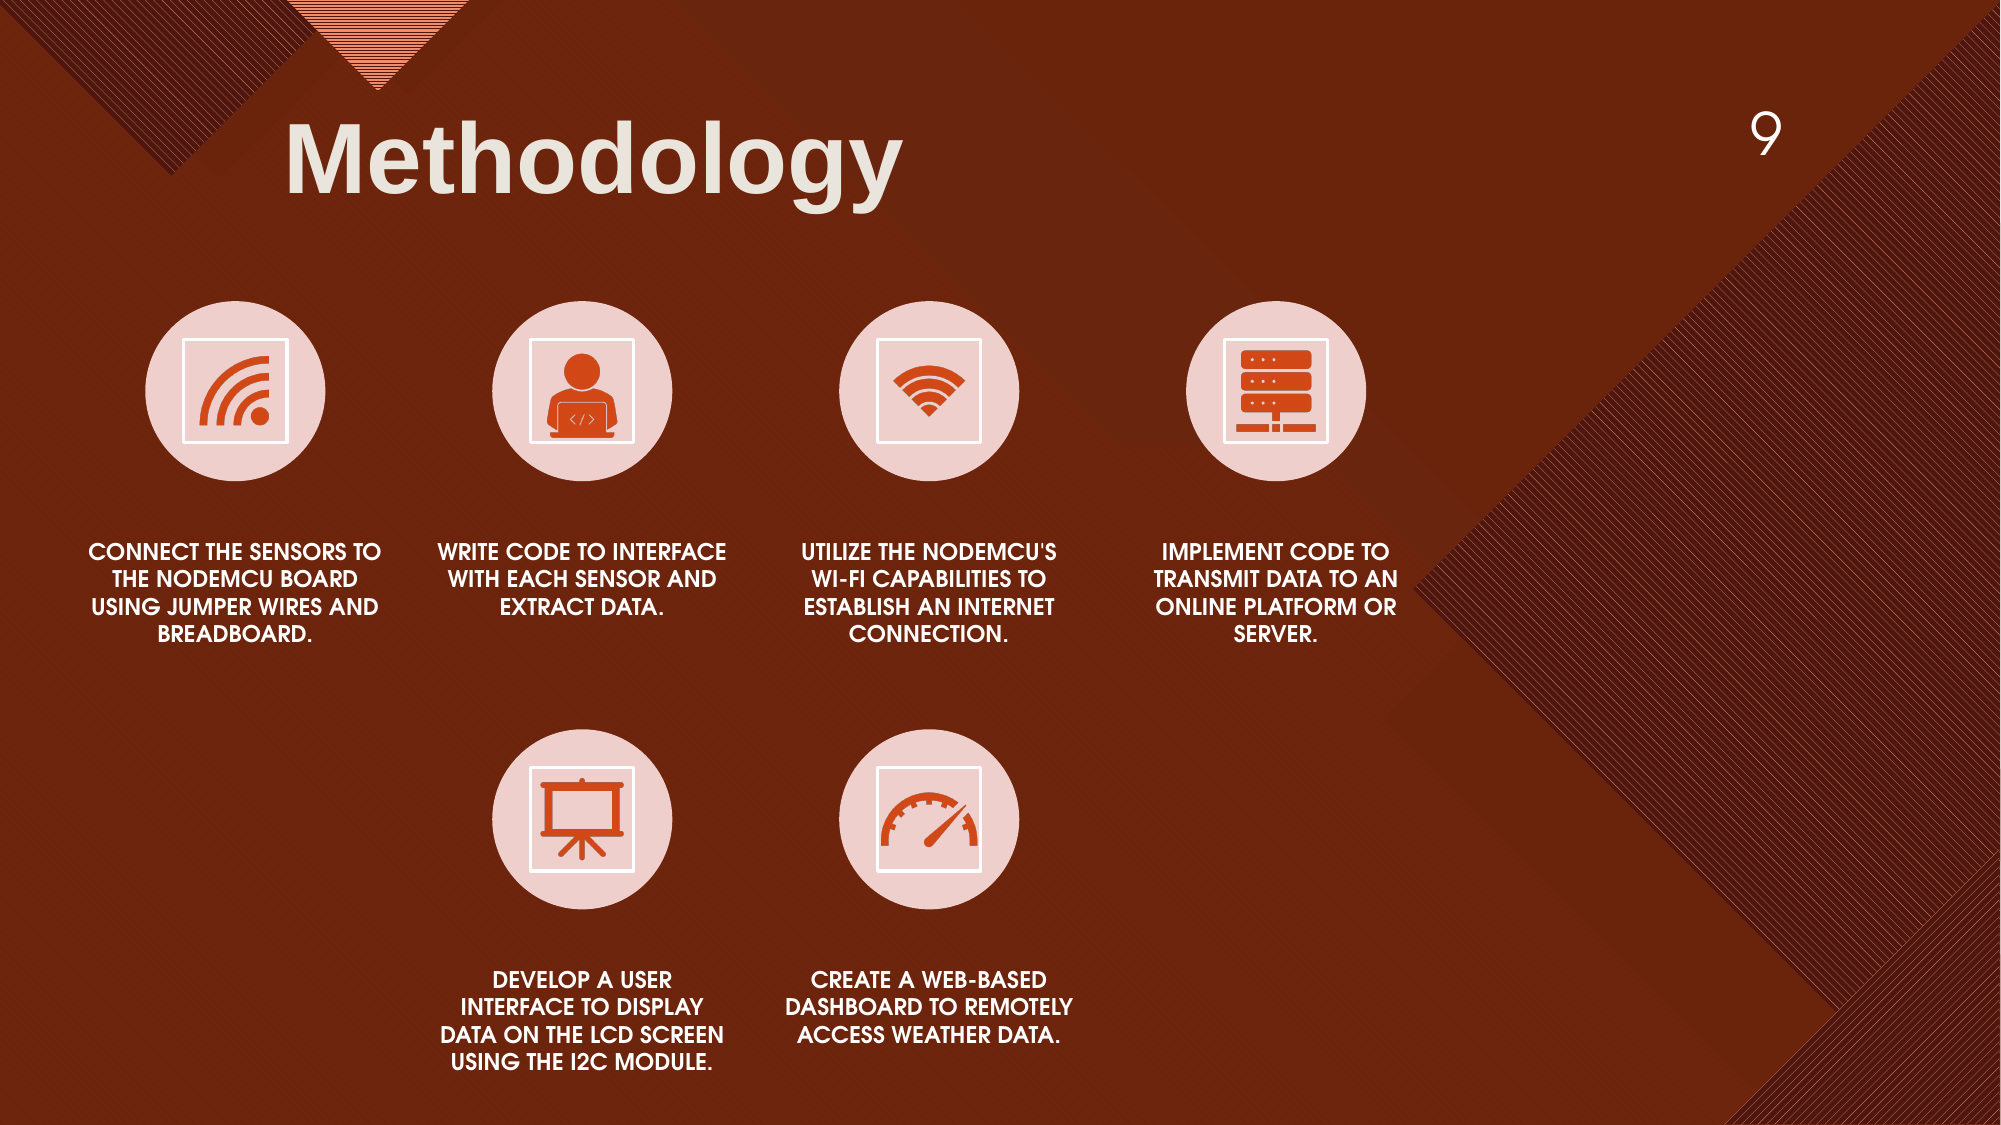

# Methodology
9
Connect the sensors to the Nodemcu board using jumper wires and breadboard.
Write code to interface with each sensor and extract data.
Utilize the Nodemcu's Wi-Fi capabilities to establish an internet connection.
Implement code to transmit data to an online platform or server.
Develop a user interface to display data on the LCD screen using the I2C module.
Create a web-based dashboard to remotely access weather data.